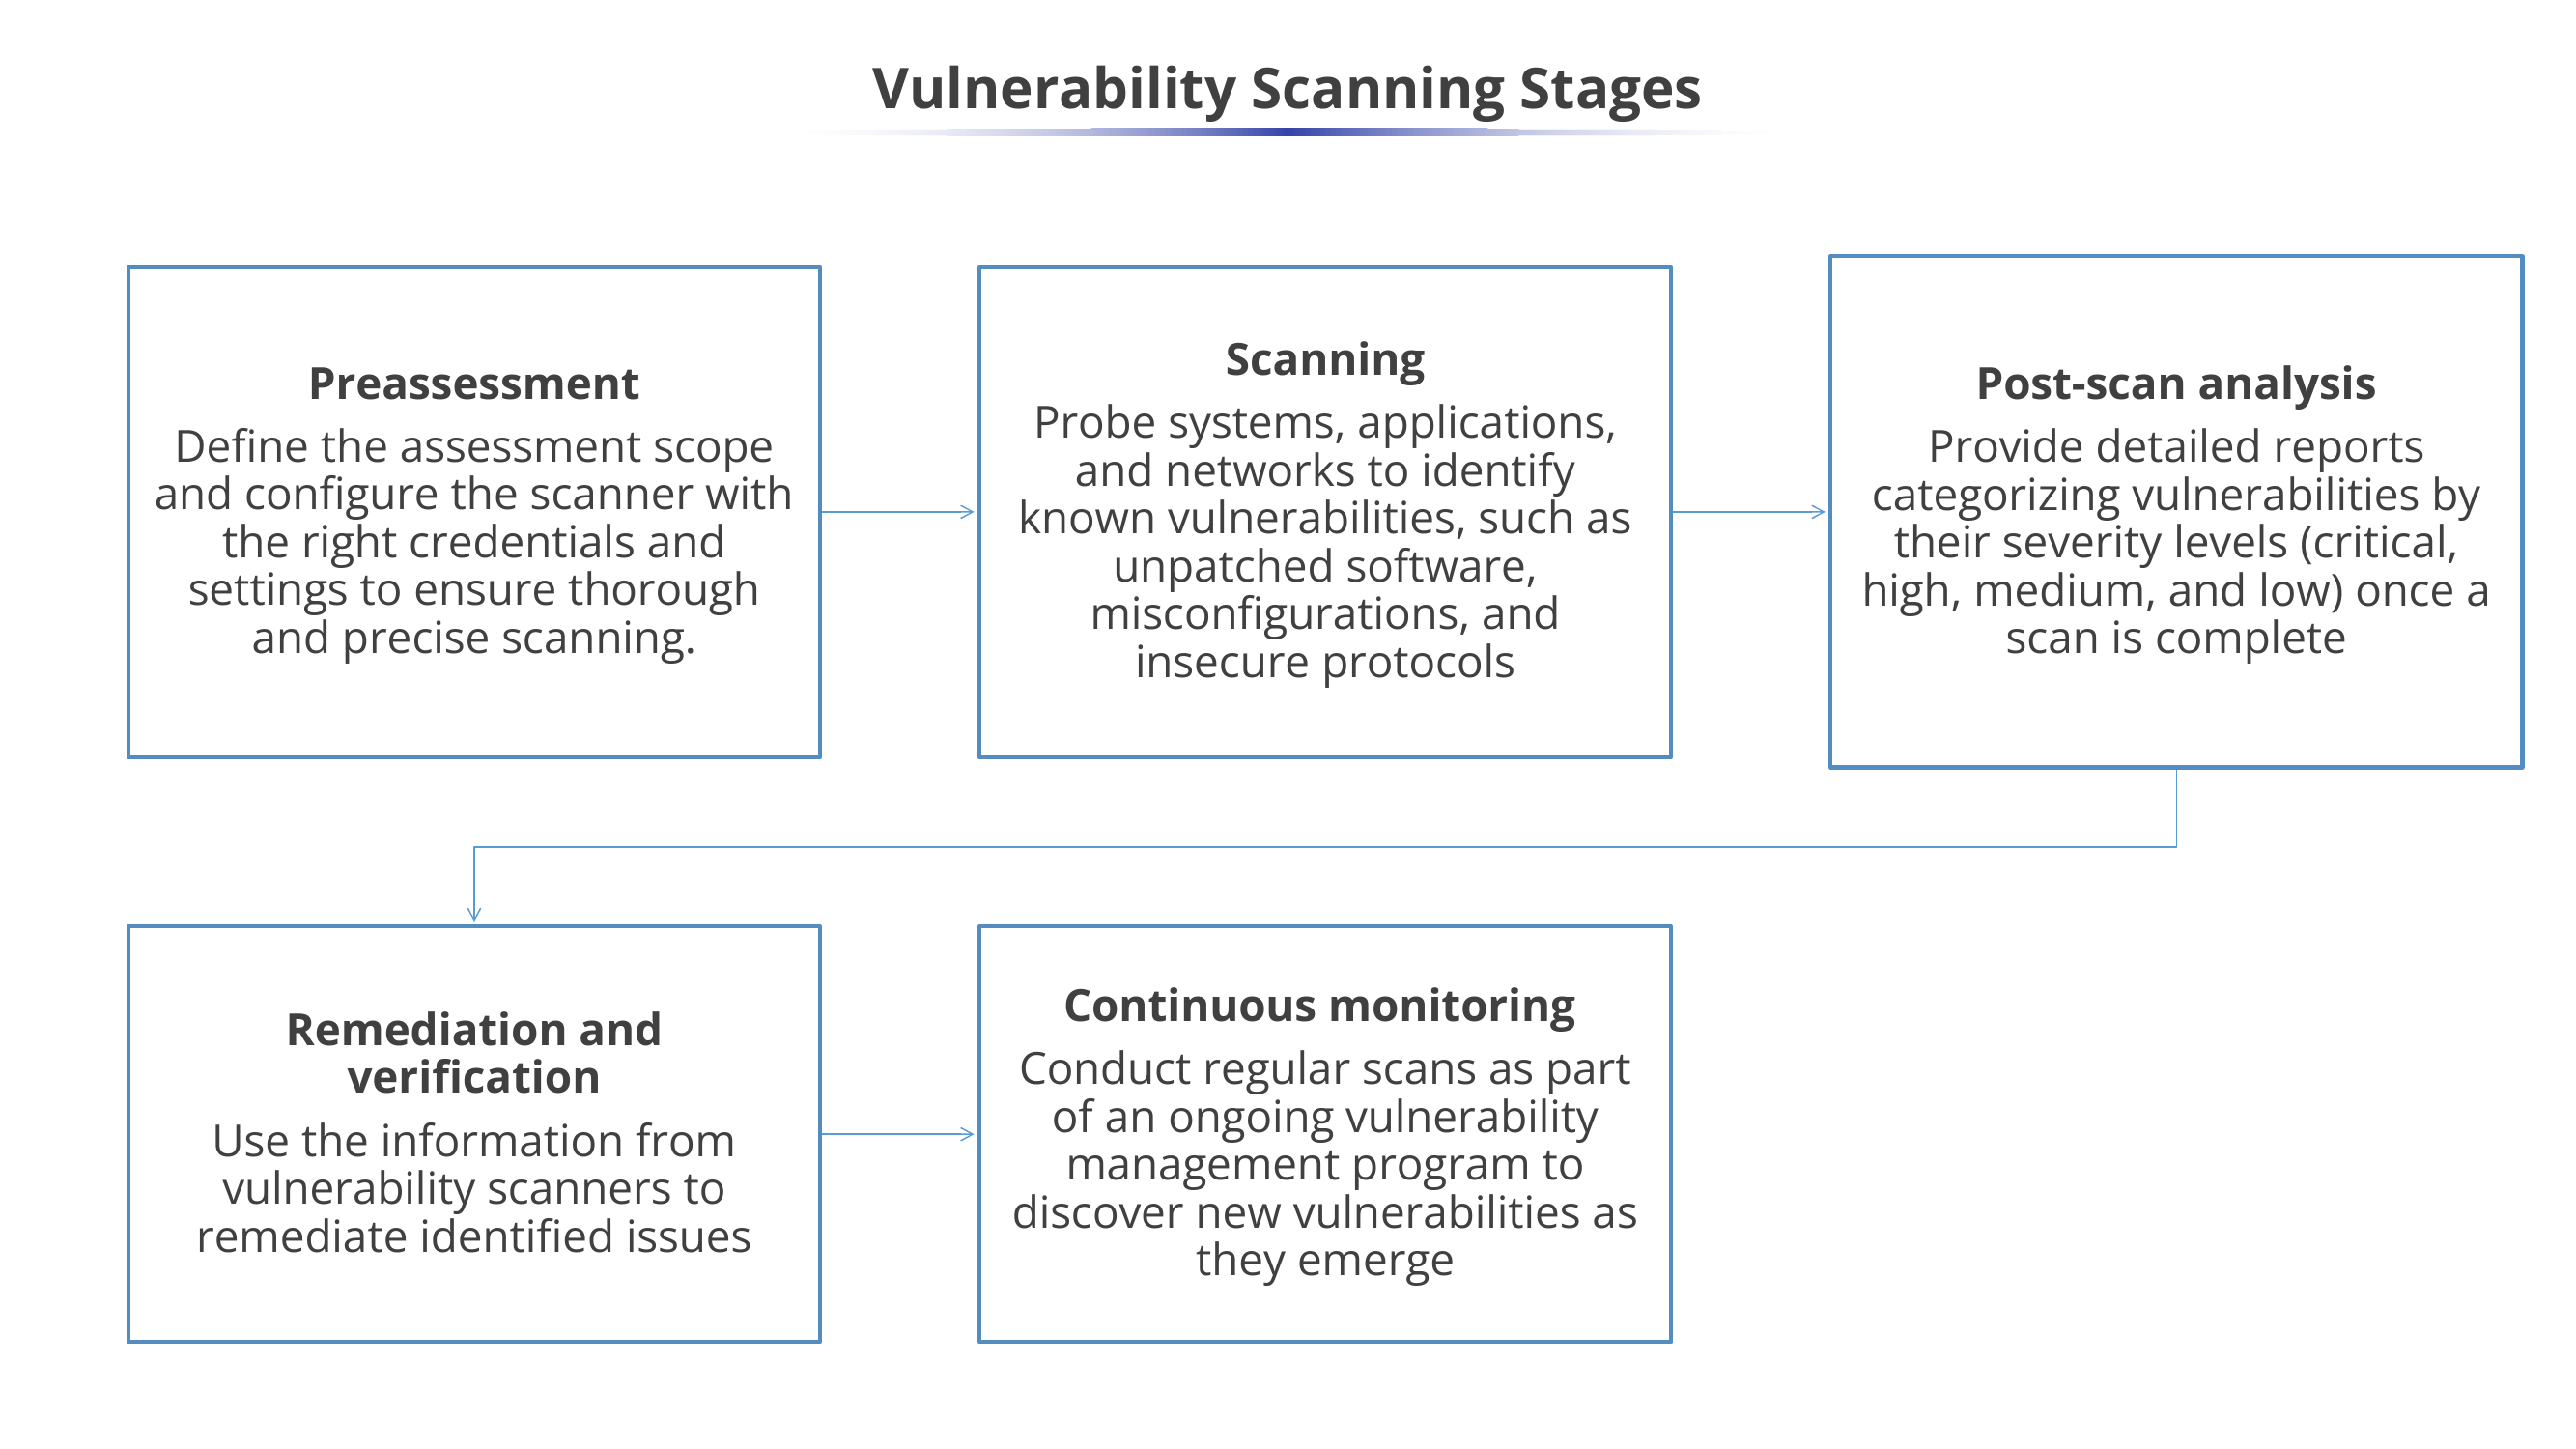

# Vulnerability Scanning Stages

Preassessment
Define the assessment scope and configure the scanner with the right credentials and settings to ensure thorough and precise scanning.

Scanning
Probe systems, applications, and networks to identify known vulnerabilities, such as unpatched software, misconfigurations, and insecure protocols

Post-scan analysis
Provide detailed reports categorizing vulnerabilities by their severity levels (critical, high, medium, and low) once a scan is complete

Remediation and verification
Use the information from vulnerability scanners to remediate identified issues
Continuous monitoring
Conduct regular scans as part of an ongoing vulnerability management program to discover new vulnerabilities as they emerge